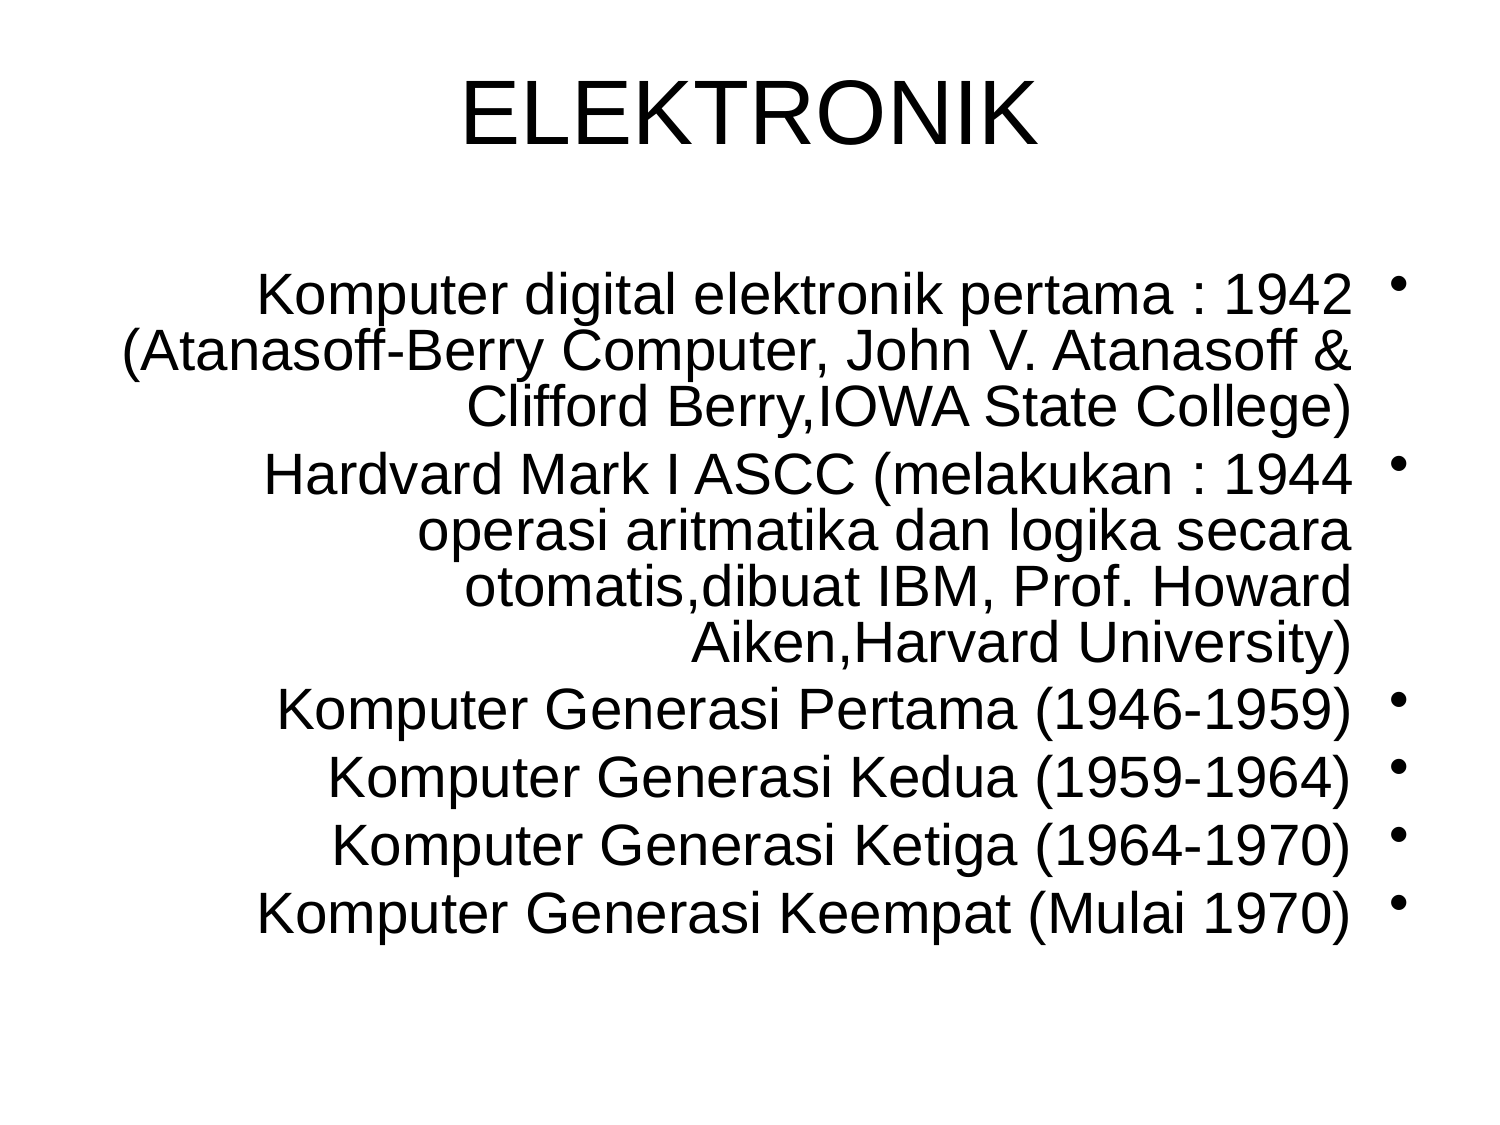

# ELEKTRONIK
1942 : Komputer digital elektronik pertama (Atanasoff-Berry Computer, John V. Atanasoff & Clifford Berry,IOWA State College)
1944 : Hardvard Mark I ASCC (melakukan operasi aritmatika dan logika secara otomatis,dibuat IBM, Prof. Howard Aiken,Harvard University)
Komputer Generasi Pertama (1946-1959)
Komputer Generasi Kedua (1959-1964)
Komputer Generasi Ketiga (1964-1970)
Komputer Generasi Keempat (Mulai 1970)